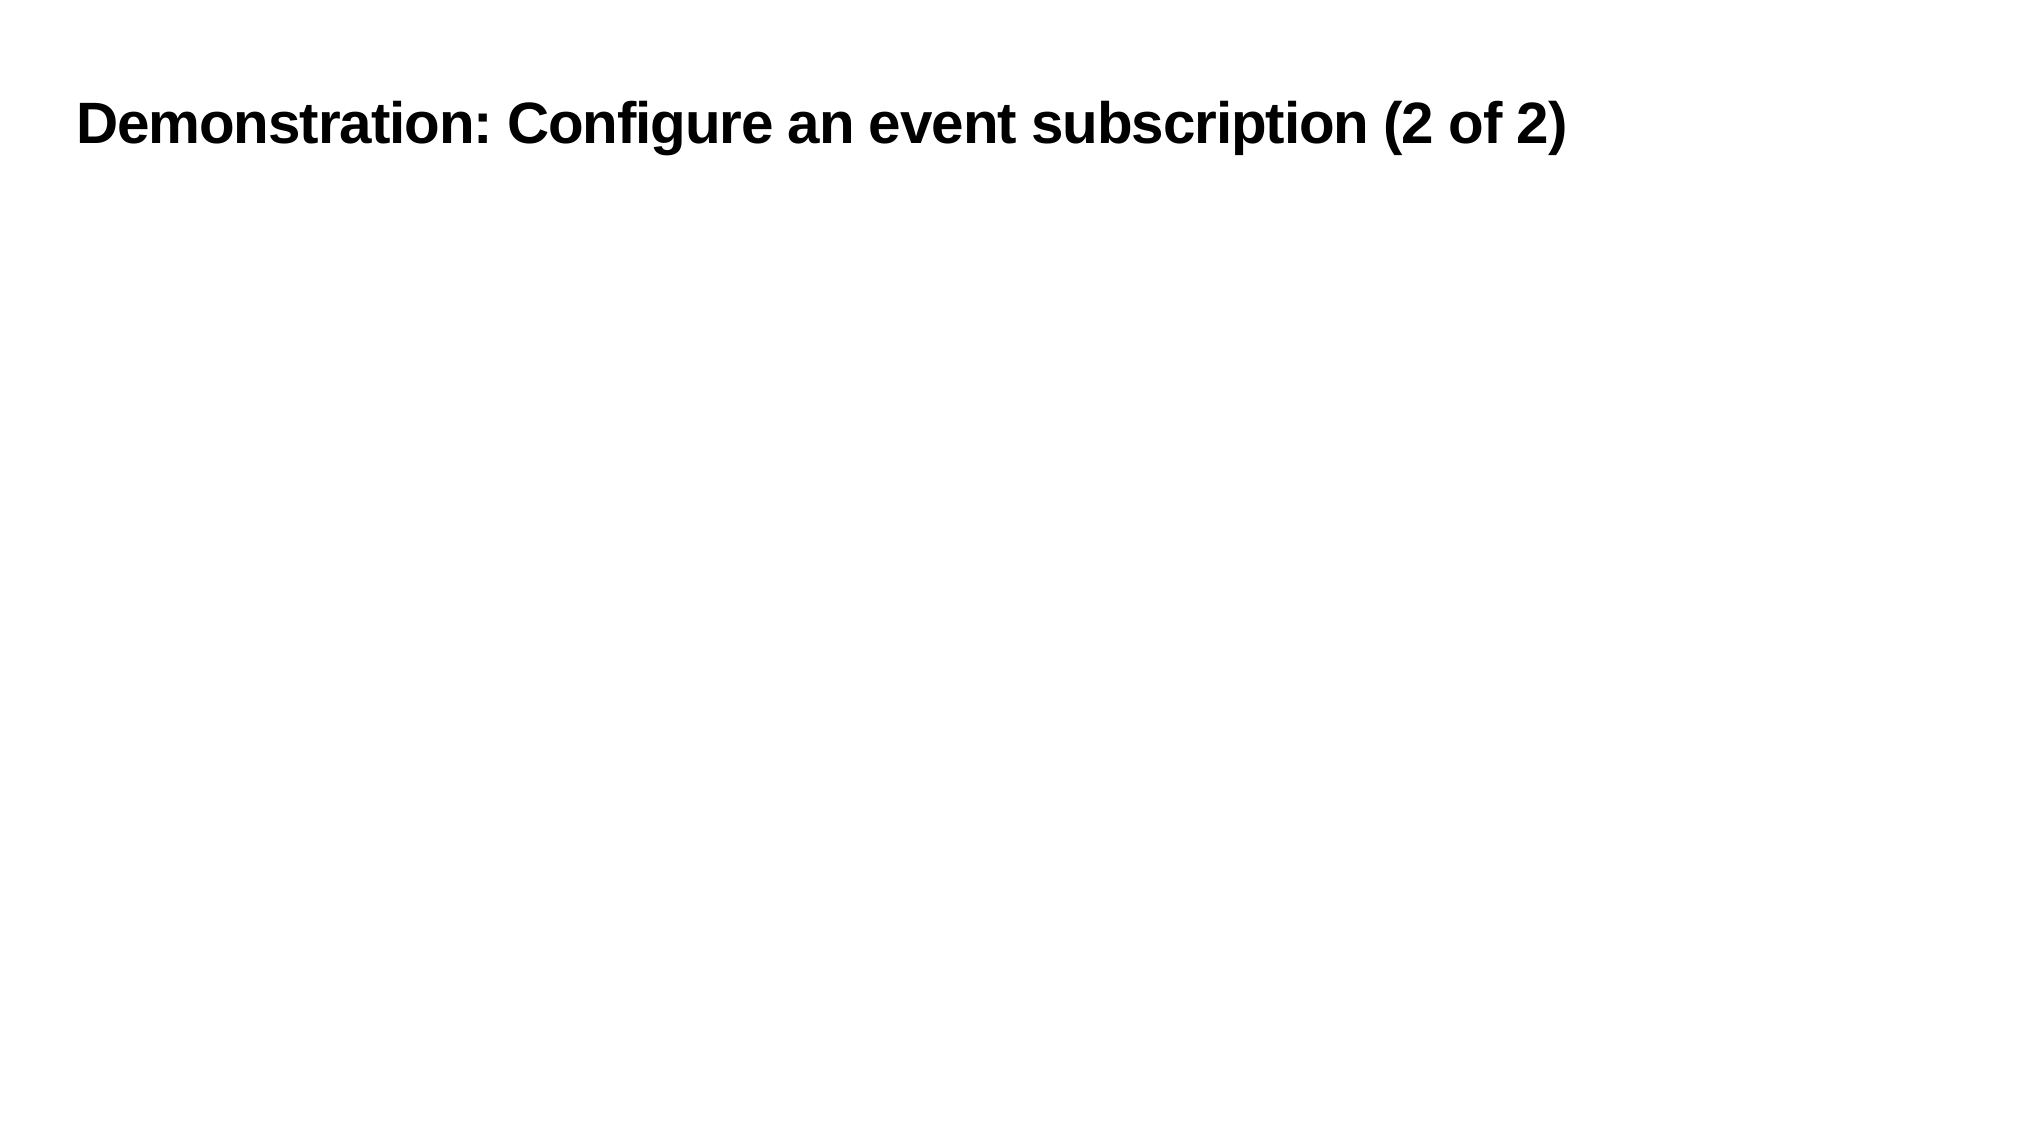

# Demonstration: Configure an event subscription (2 of 2)